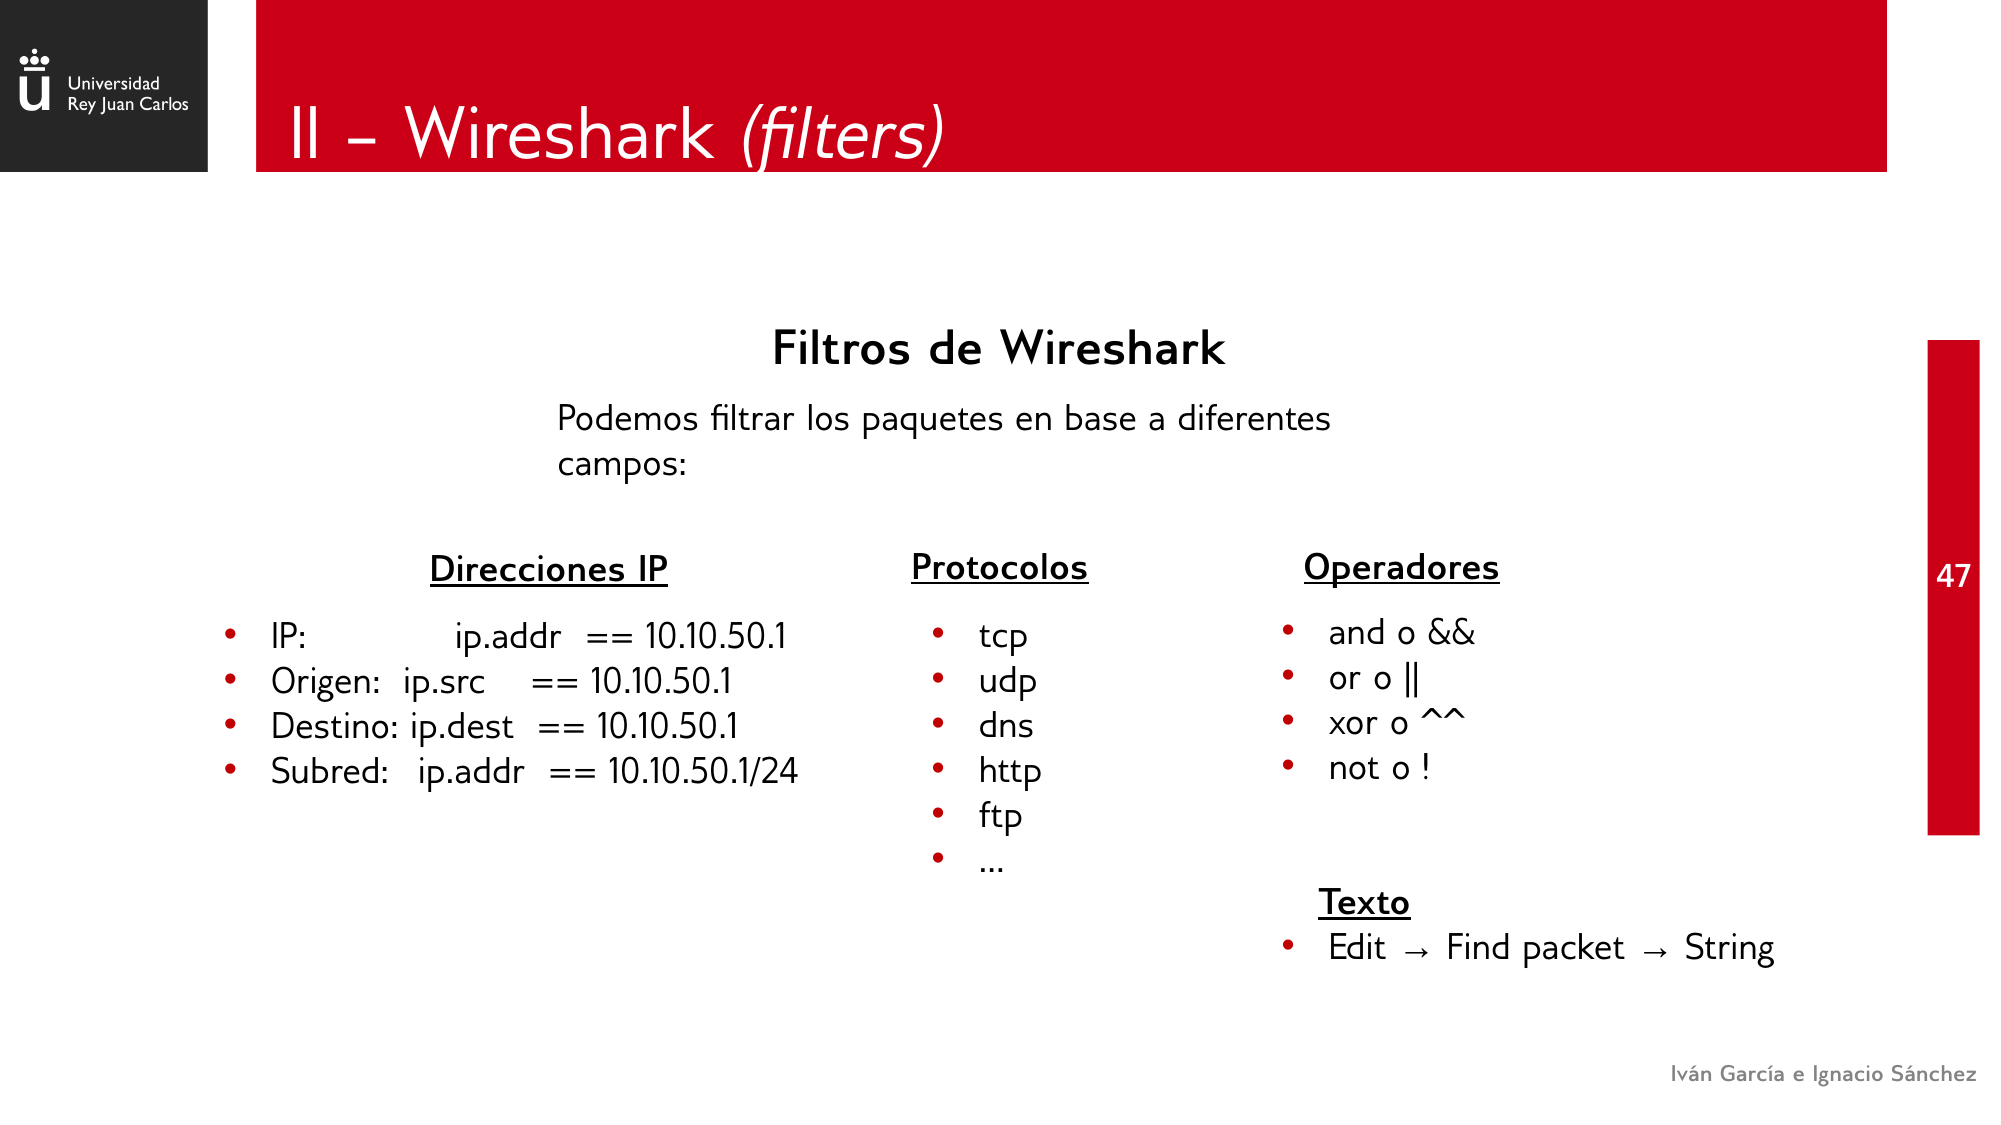

# II – Wireshark (filters)
Filtros de Wireshark
Podemos filtrar los paquetes en base a diferentes campos:
Protocolos
tcp
udp
dns
http
ftp
…
Operadores
and o &&
or o ||
xor o ^^
not o !

   Texto
Edit → Find packet → String
Direcciones IP
IP: 	   ip.addr  == 10.10.50.1
Origen:  ip.src    == 10.10.50.1
Destino: ip.dest  == 10.10.50.1
Subred:   ip.addr  == 10.10.50.1/24
47
Iván García e Ignacio Sánchez